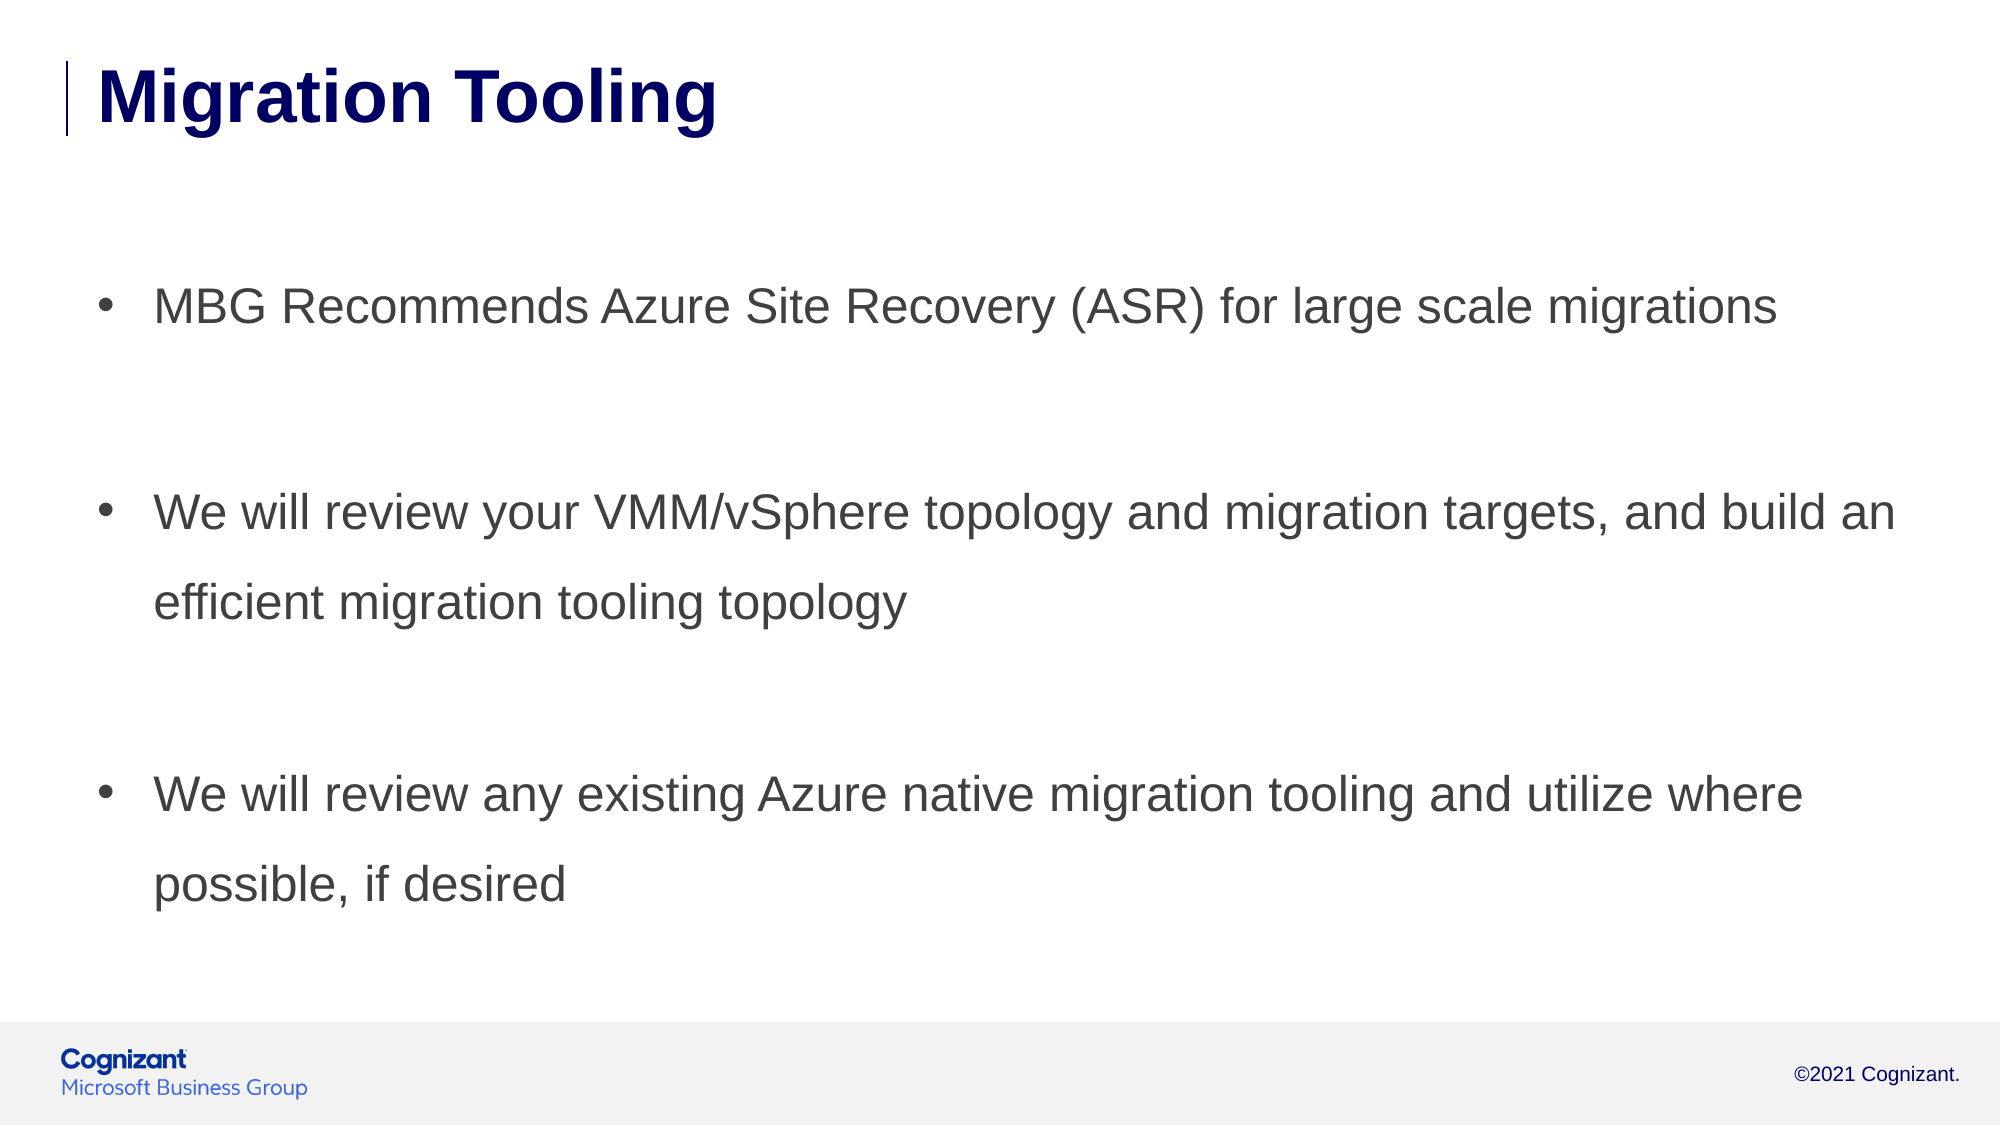

Migration Tooling
MBG Recommends Azure Site Recovery (ASR) for large scale migrations

We will review your VMM/vSphere topology and migration targets, and build an efficient migration tooling topology
We will review any existing Azure native migration tooling and utilize where possible, if desired